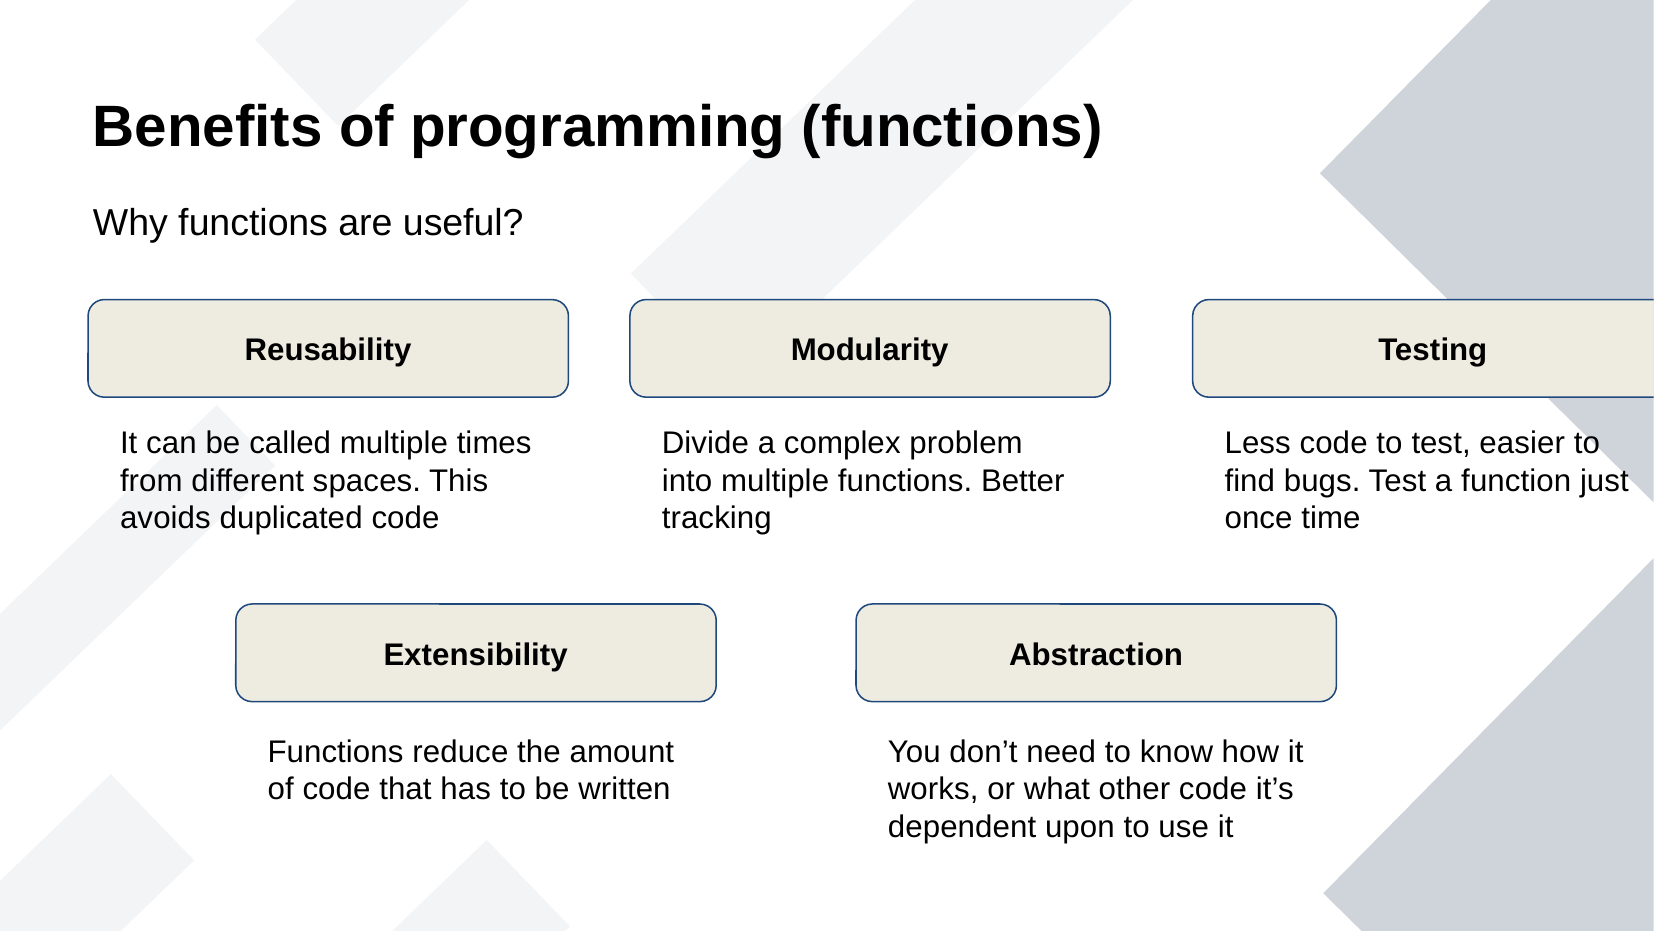

Benefits of programming (functions)

Why functions are useful?

Reusability
Modularity
Testing
It can be called multiple times from different spaces. This avoids duplicated code
Divide a complex problem into multiple functions. Better tracking
Less code to test, easier to find bugs. Test a function just once time
Extensibility
Abstraction
Functions reduce the amount of code that has to be written
You don’t need to know how it works, or what other code it’s dependent upon to use it